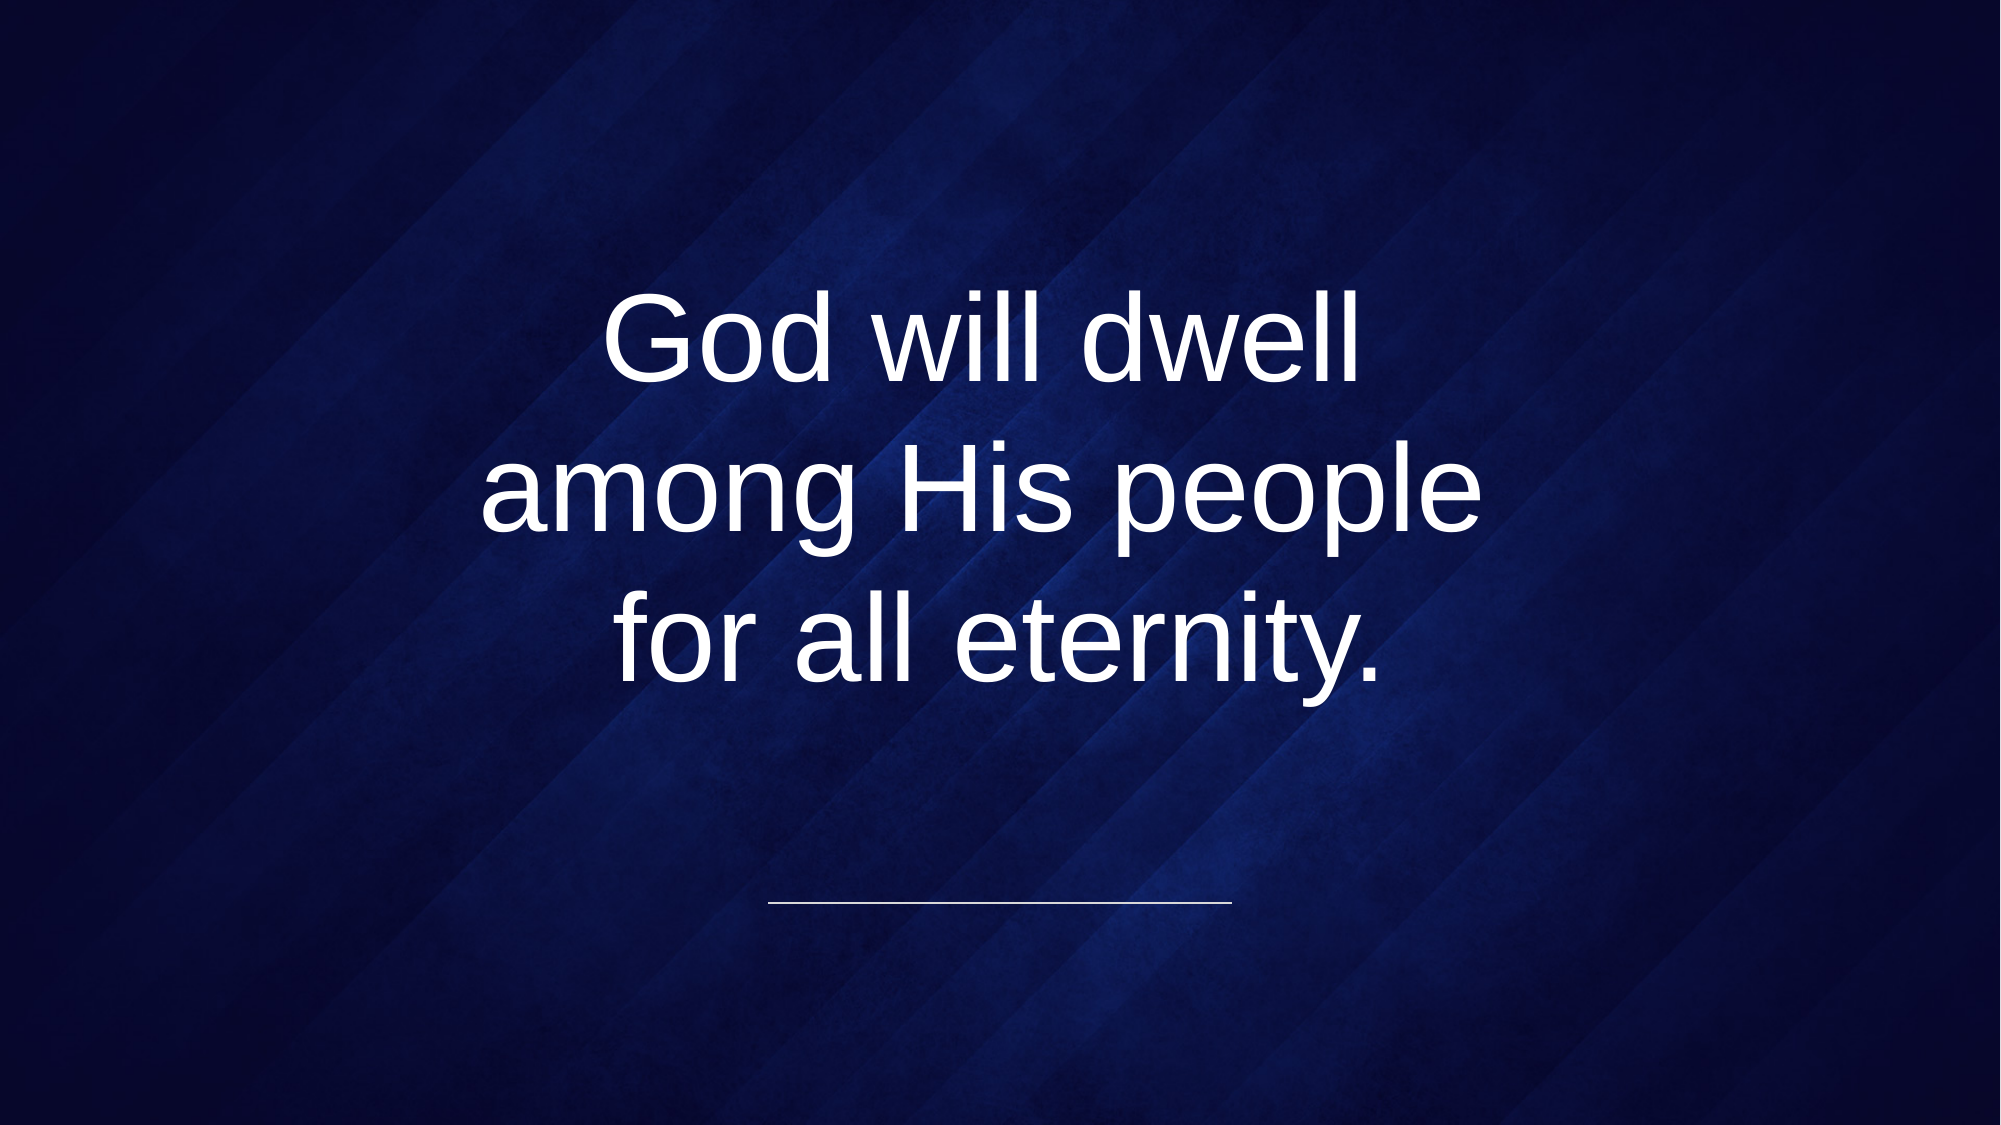

# God will dwell among His people for all eternity.